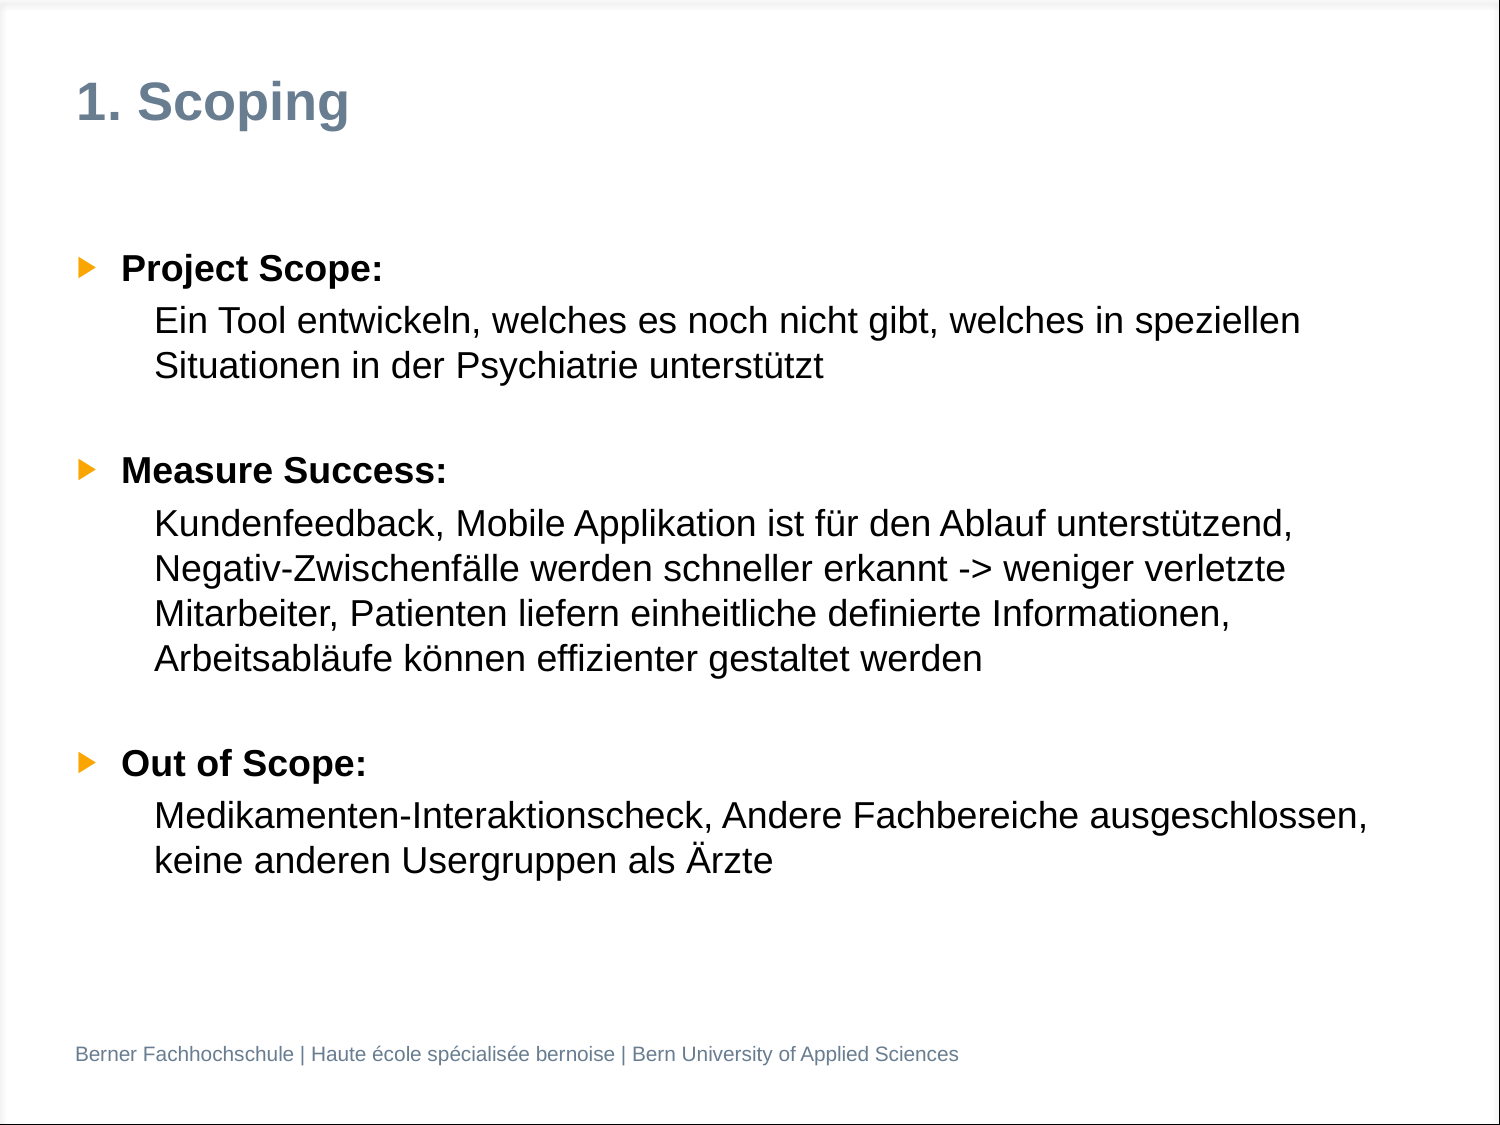

# 1. Scoping
Project Scope:
Ein Tool entwickeln, welches es noch nicht gibt, welches in speziellen Situationen in der Psychiatrie unterstützt

Measure Success:
Kundenfeedback, Mobile Applikation ist für den Ablauf unterstützend, Negativ-Zwischenfälle werden schneller erkannt -> weniger verletzte Mitarbeiter, Patienten liefern einheitliche definierte Informationen, Arbeitsabläufe können effizienter gestaltet werden

Out of Scope:
Medikamenten-Interaktionscheck, Andere Fachbereiche ausgeschlossen, keine anderen Usergruppen als Ärzte